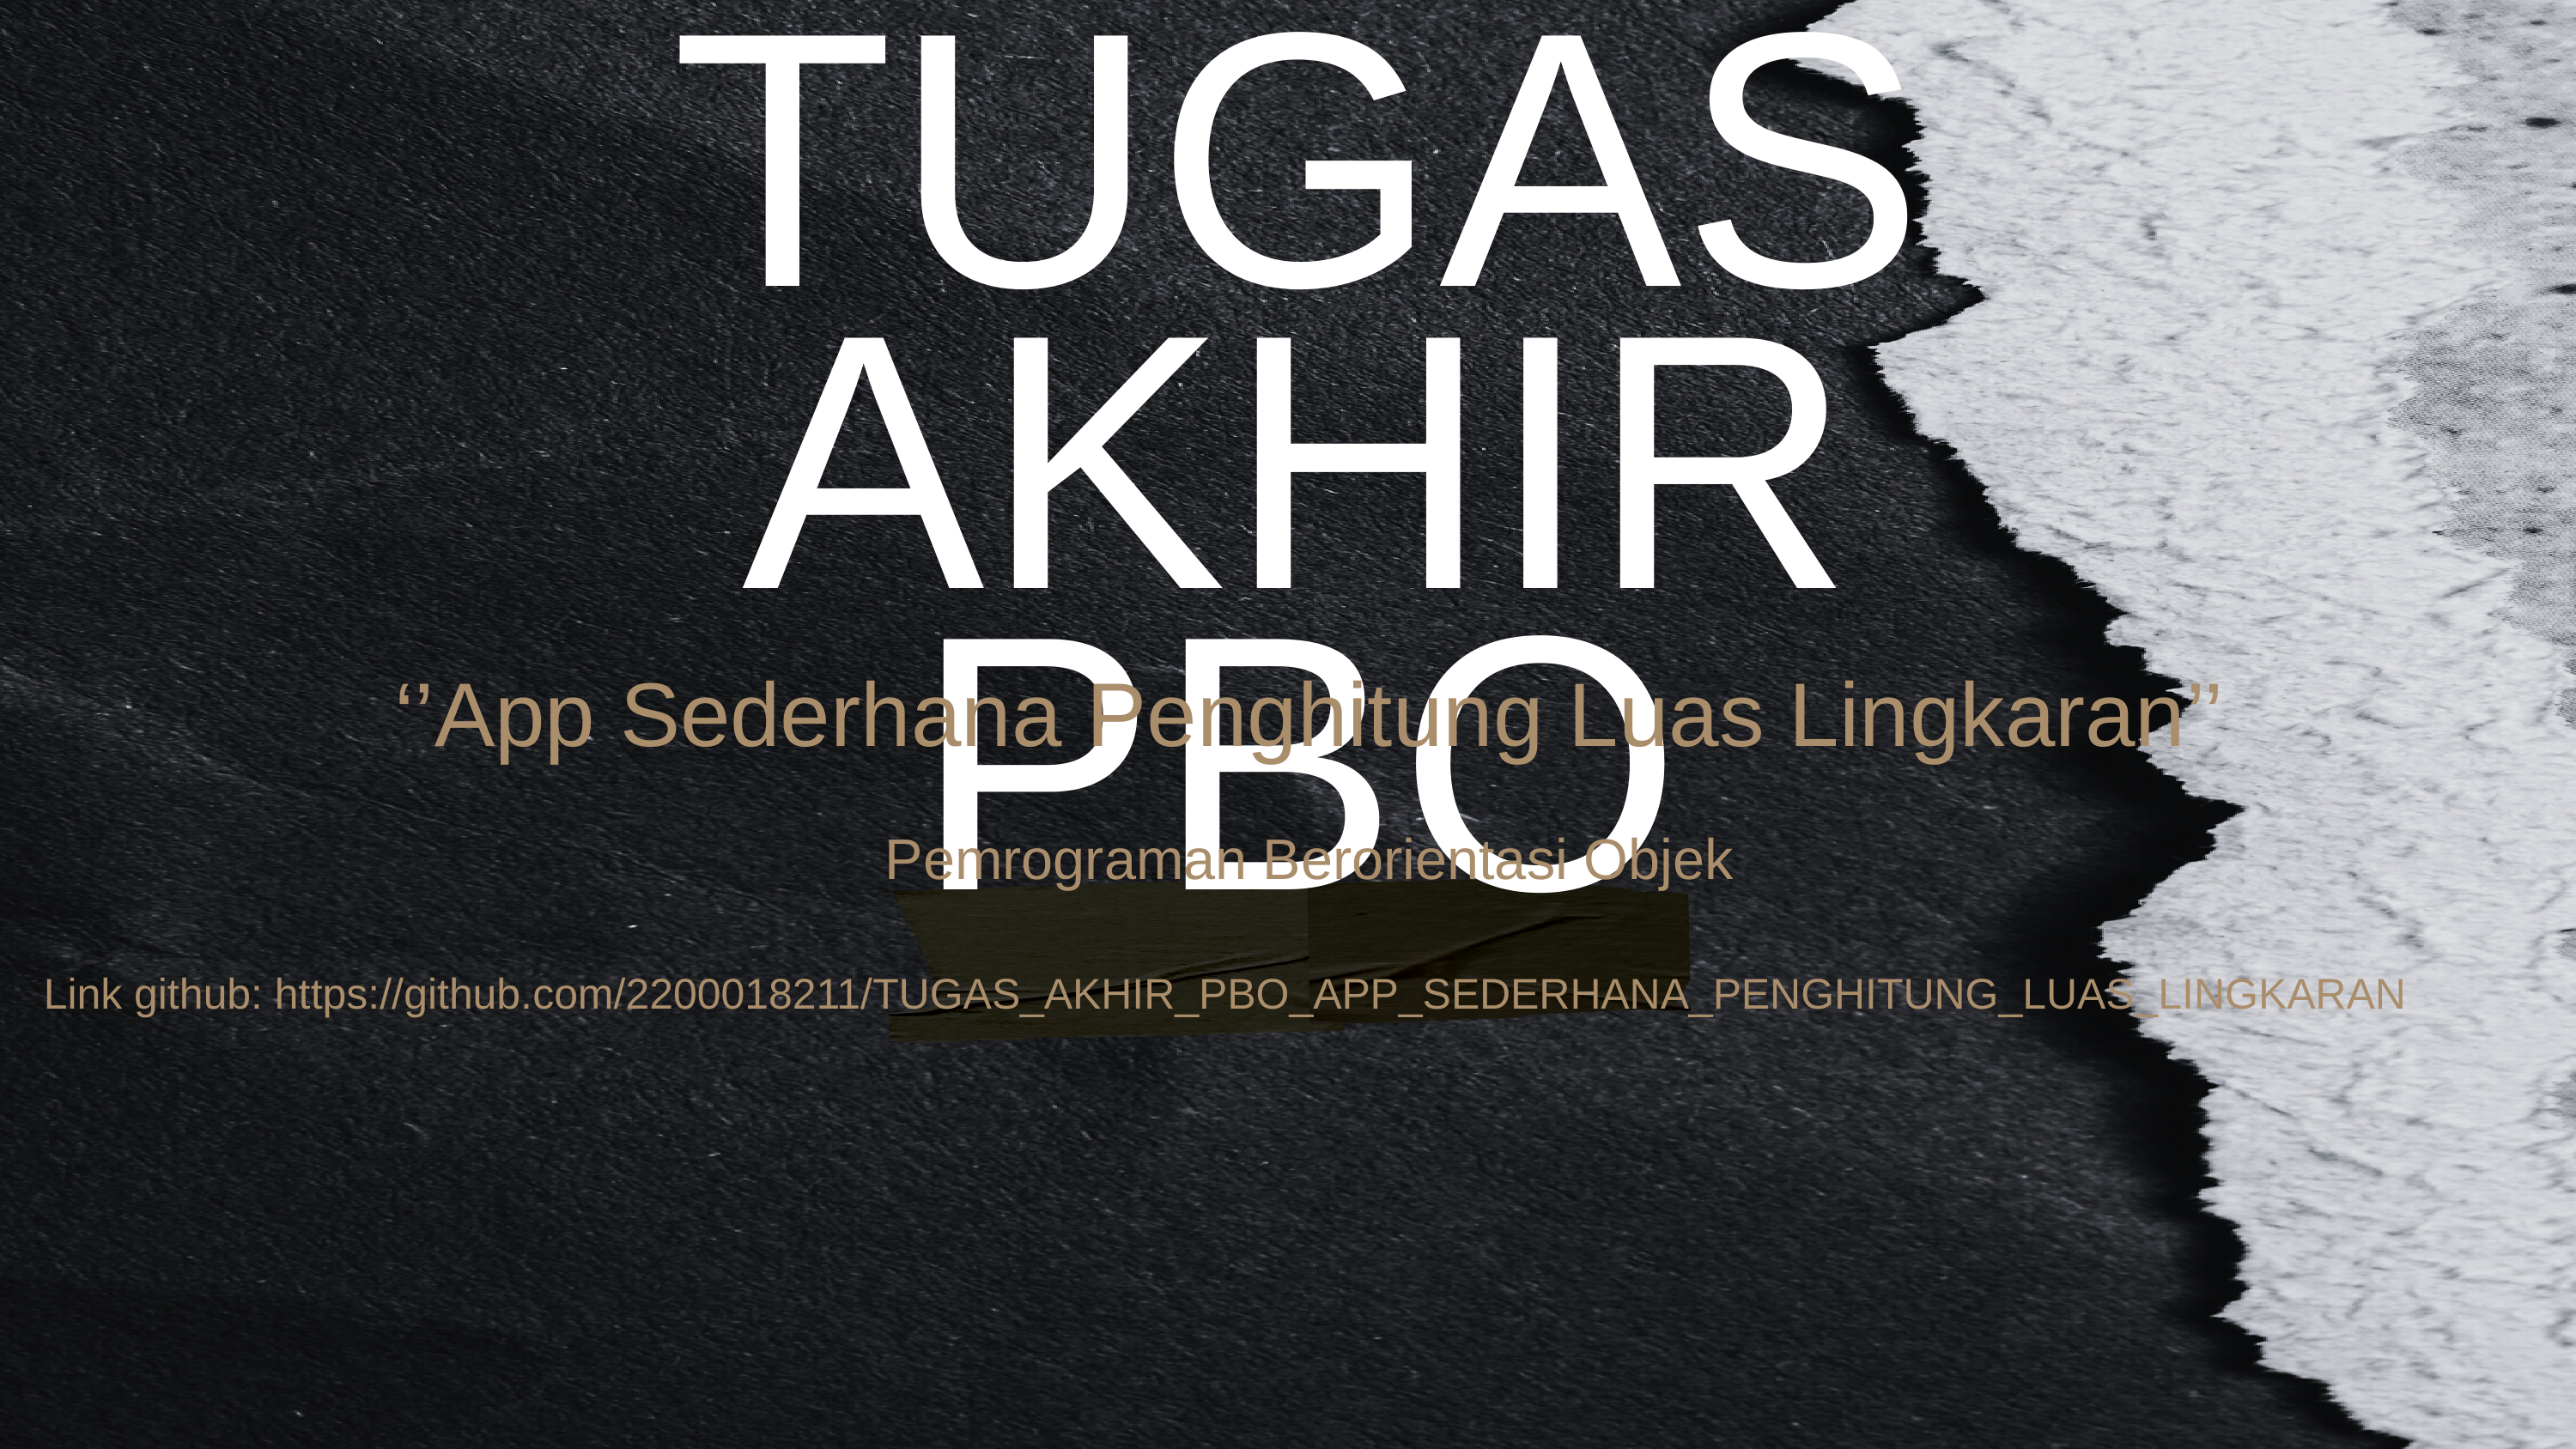

TUGAS AKHIR PBO

‘’App Sederhana Penghitung Luas Lingkaran’’
Pemrograman Berorientasi Objek
       Link github: https://github.com/2200018211/TUGAS_AKHIR_PBO_APP_SEDERHANA_PENGHITUNG_LUAS_LINGKARAN